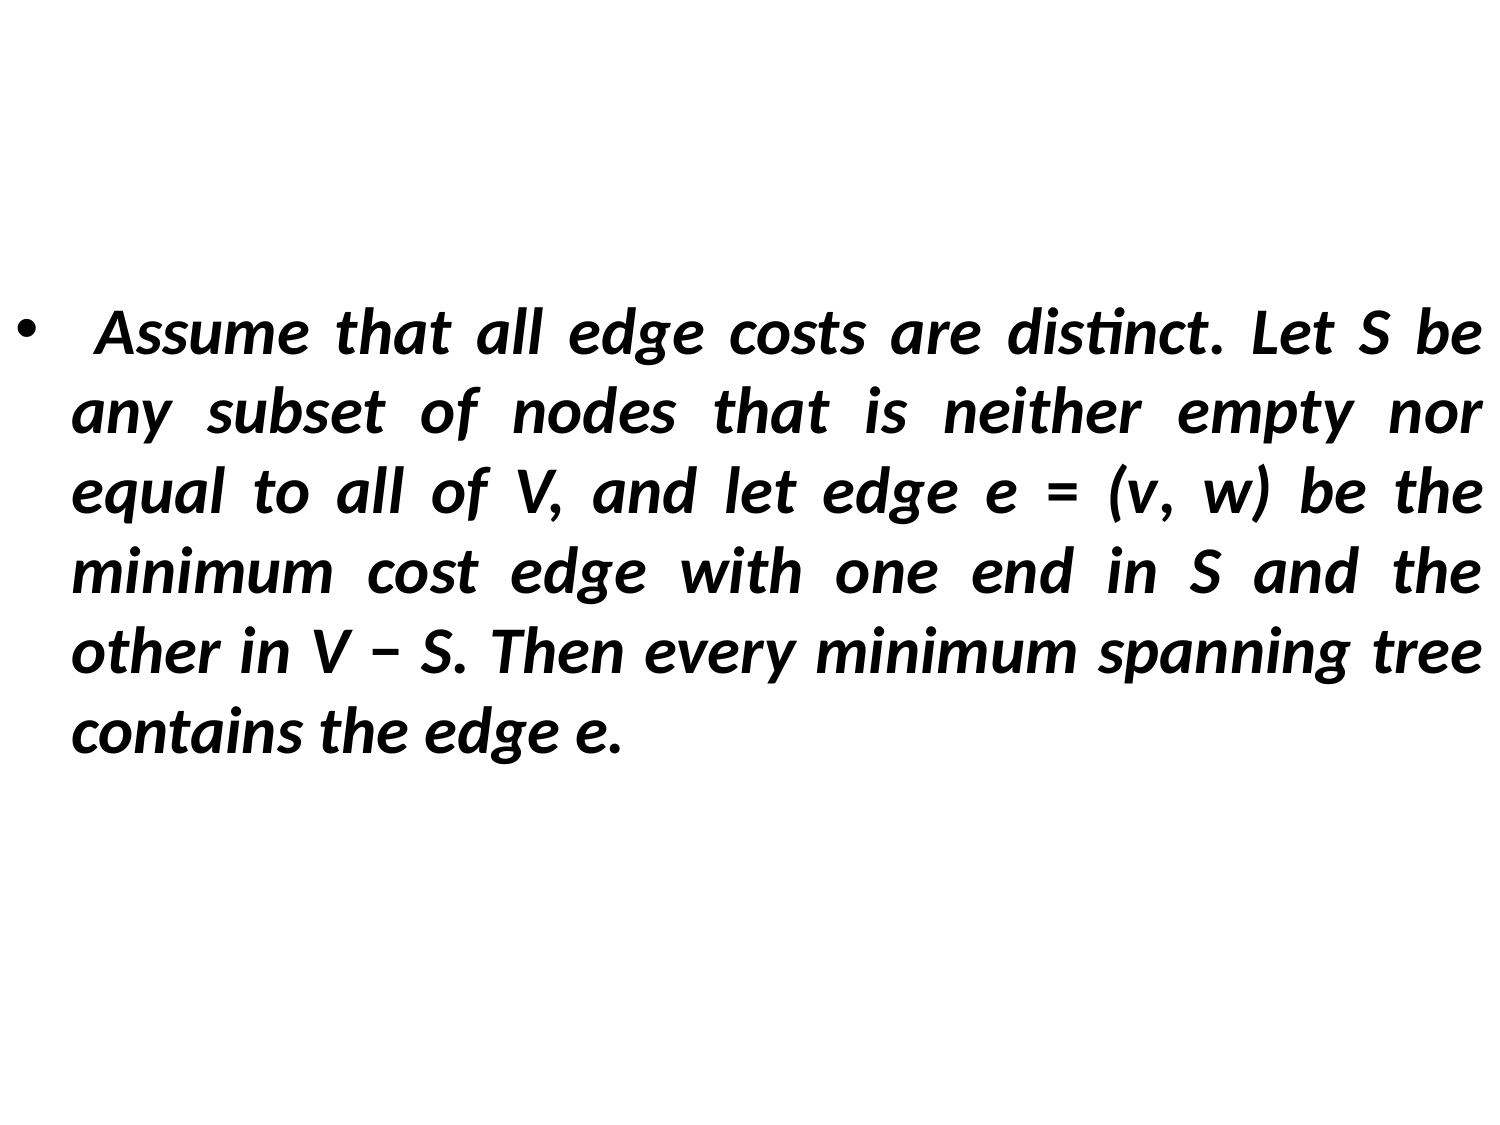

Assume that all edge costs are distinct. Let S be any subset of nodes that is neither empty nor equal to all of V, and let edge e = (v, w) be the minimum cost edge with one end in S and the other in V − S. Then every minimum spanning tree contains the edge e.